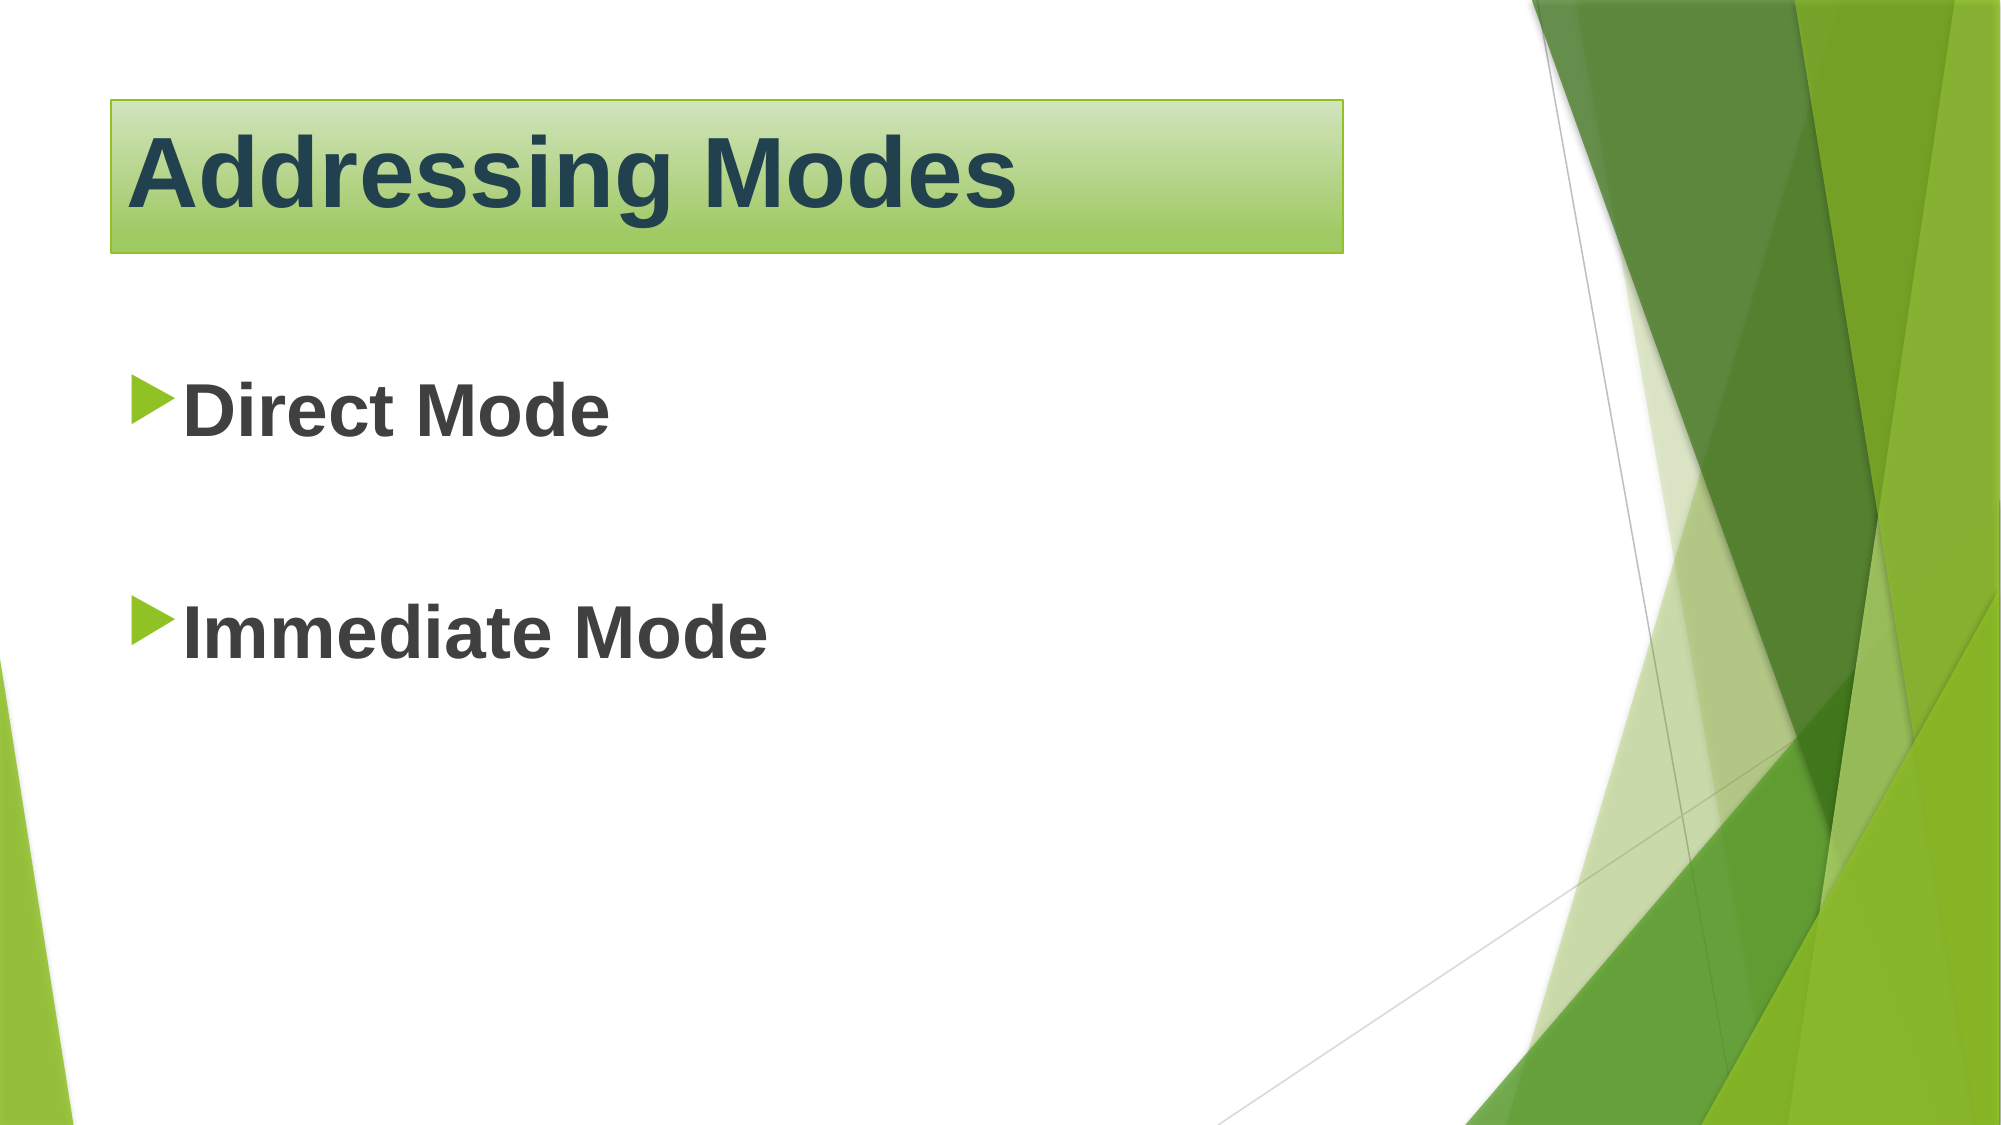

# Addressing Modes
Direct Mode

Immediate Mode